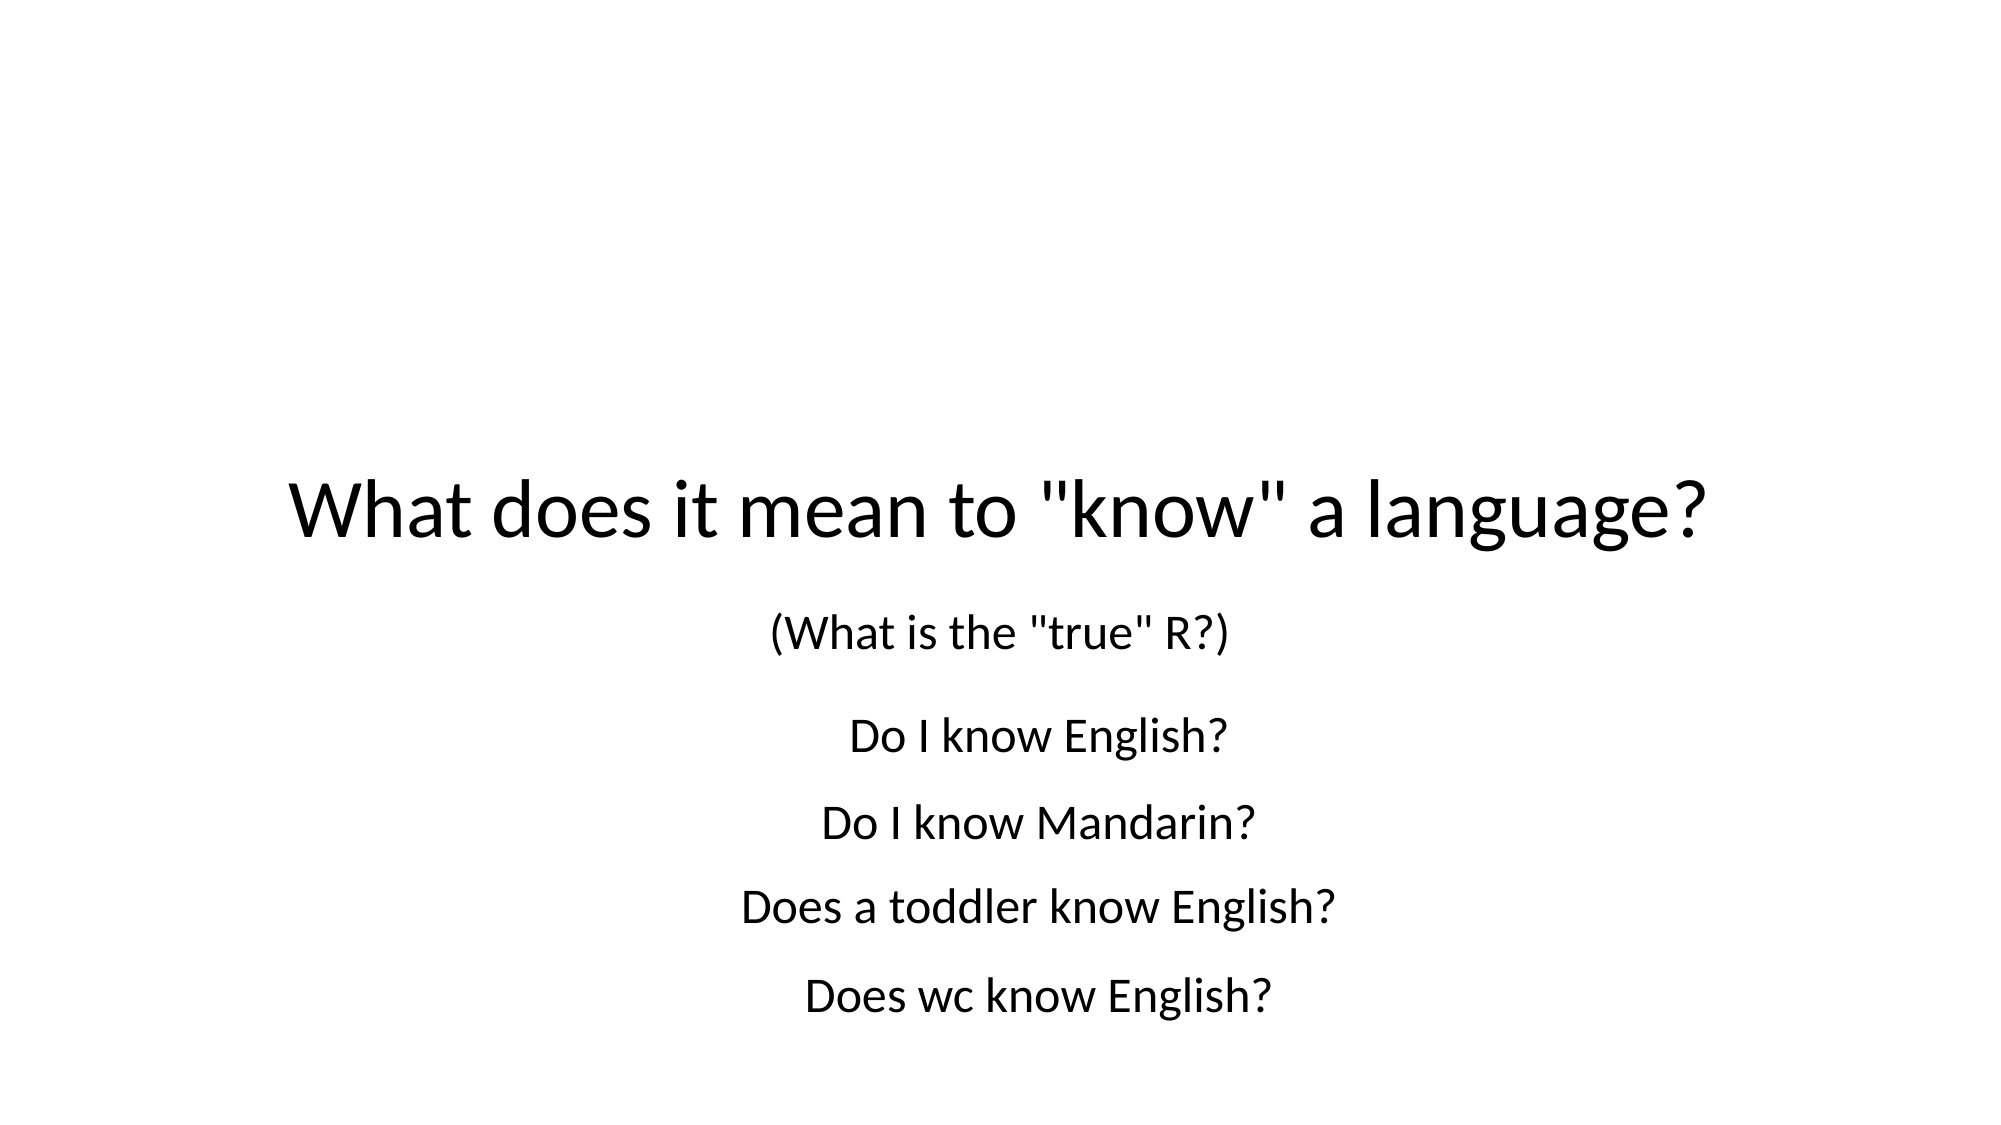

What does it mean to "know" a language?
(What is the "true" R?)
Do I know English?
Do I know Mandarin?
Does a toddler know English?
Does wc know English?